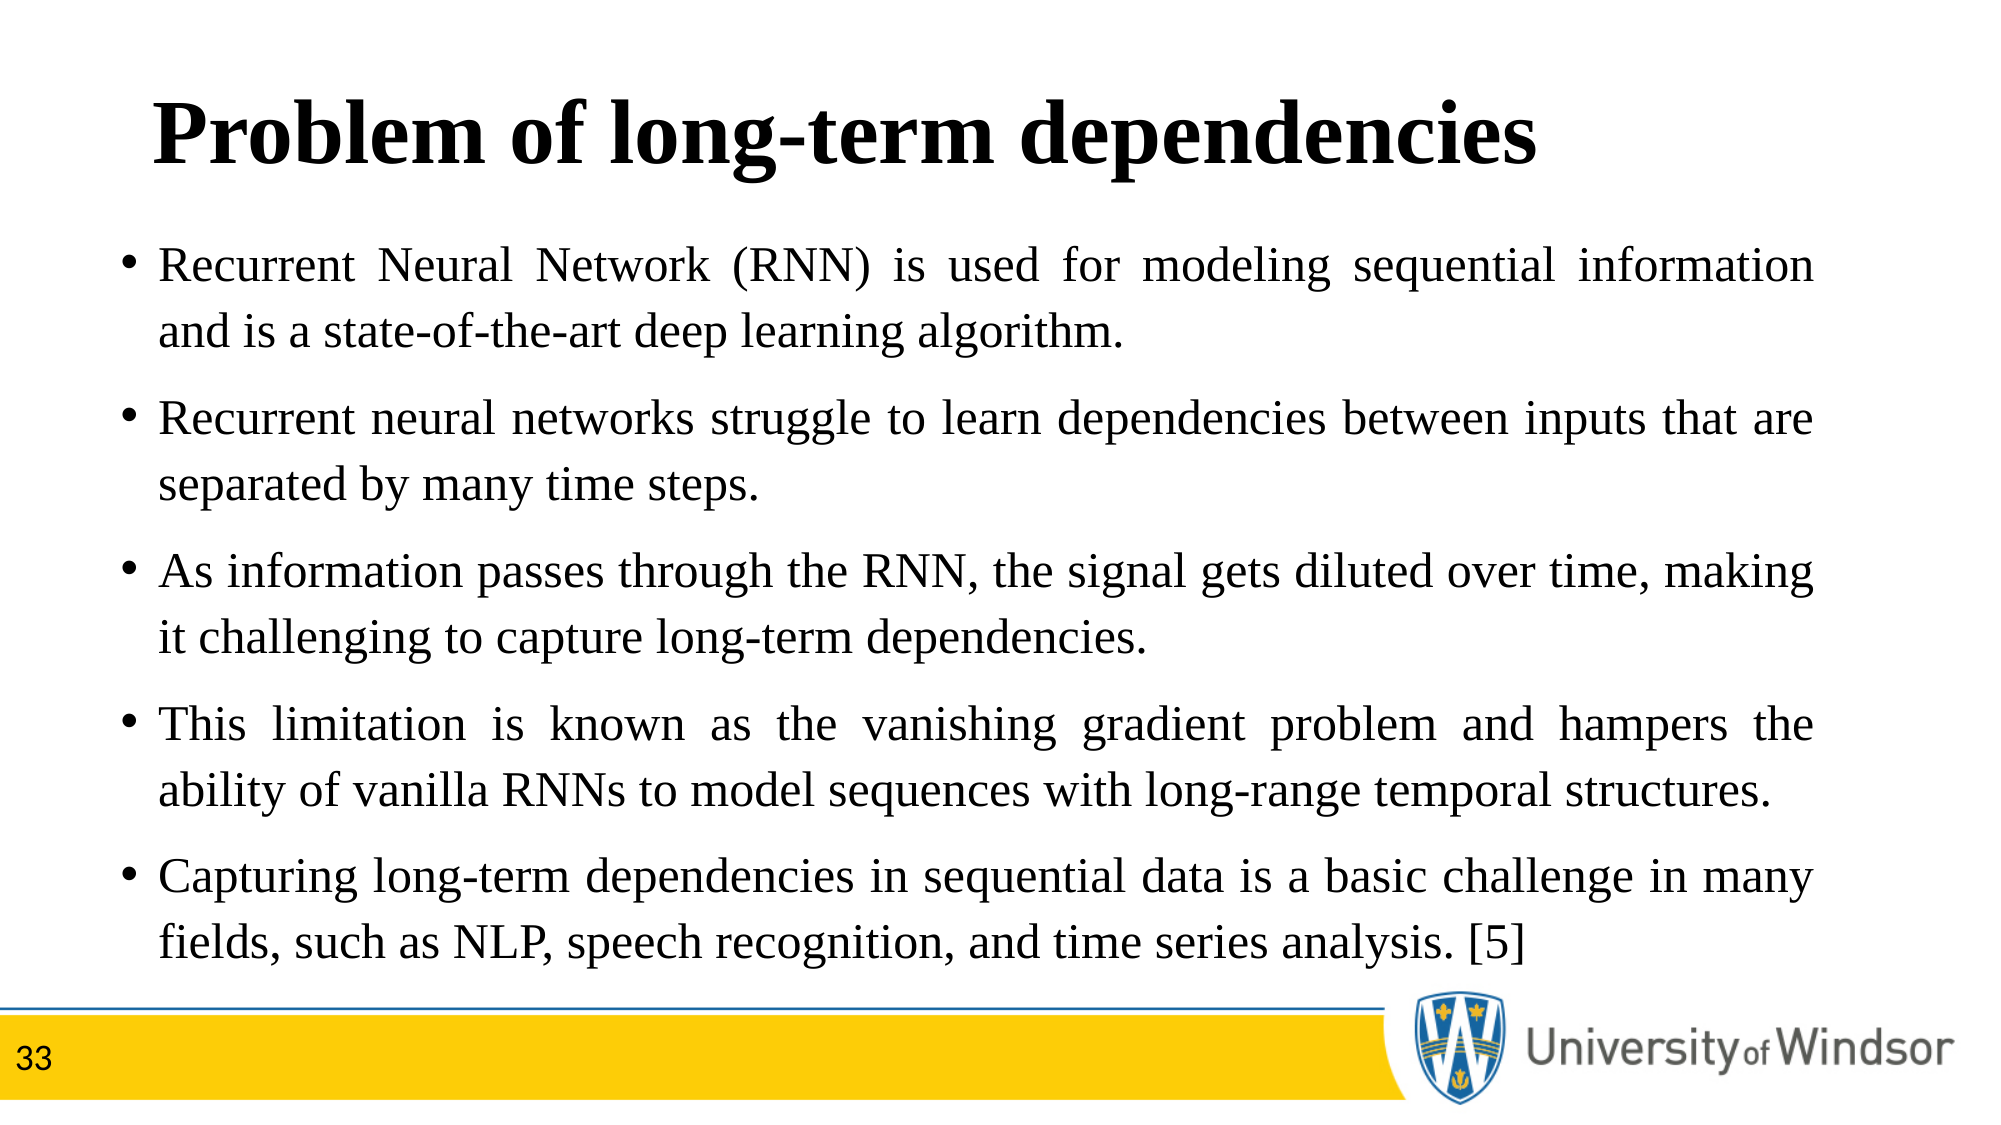

# Problem of long-term dependencies
Recurrent Neural Network (RNN) is used for modeling sequential information and is a state-of-the-art deep learning algorithm.
Recurrent neural networks struggle to learn dependencies between inputs that are separated by many time steps.
As information passes through the RNN, the signal gets diluted over time, making it challenging to capture long-term dependencies.
This limitation is known as the vanishing gradient problem and hampers the ability of vanilla RNNs to model sequences with long-range temporal structures.
Capturing long-term dependencies in sequential data is a basic challenge in many fields, such as NLP, speech recognition, and time series analysis. [5]
33